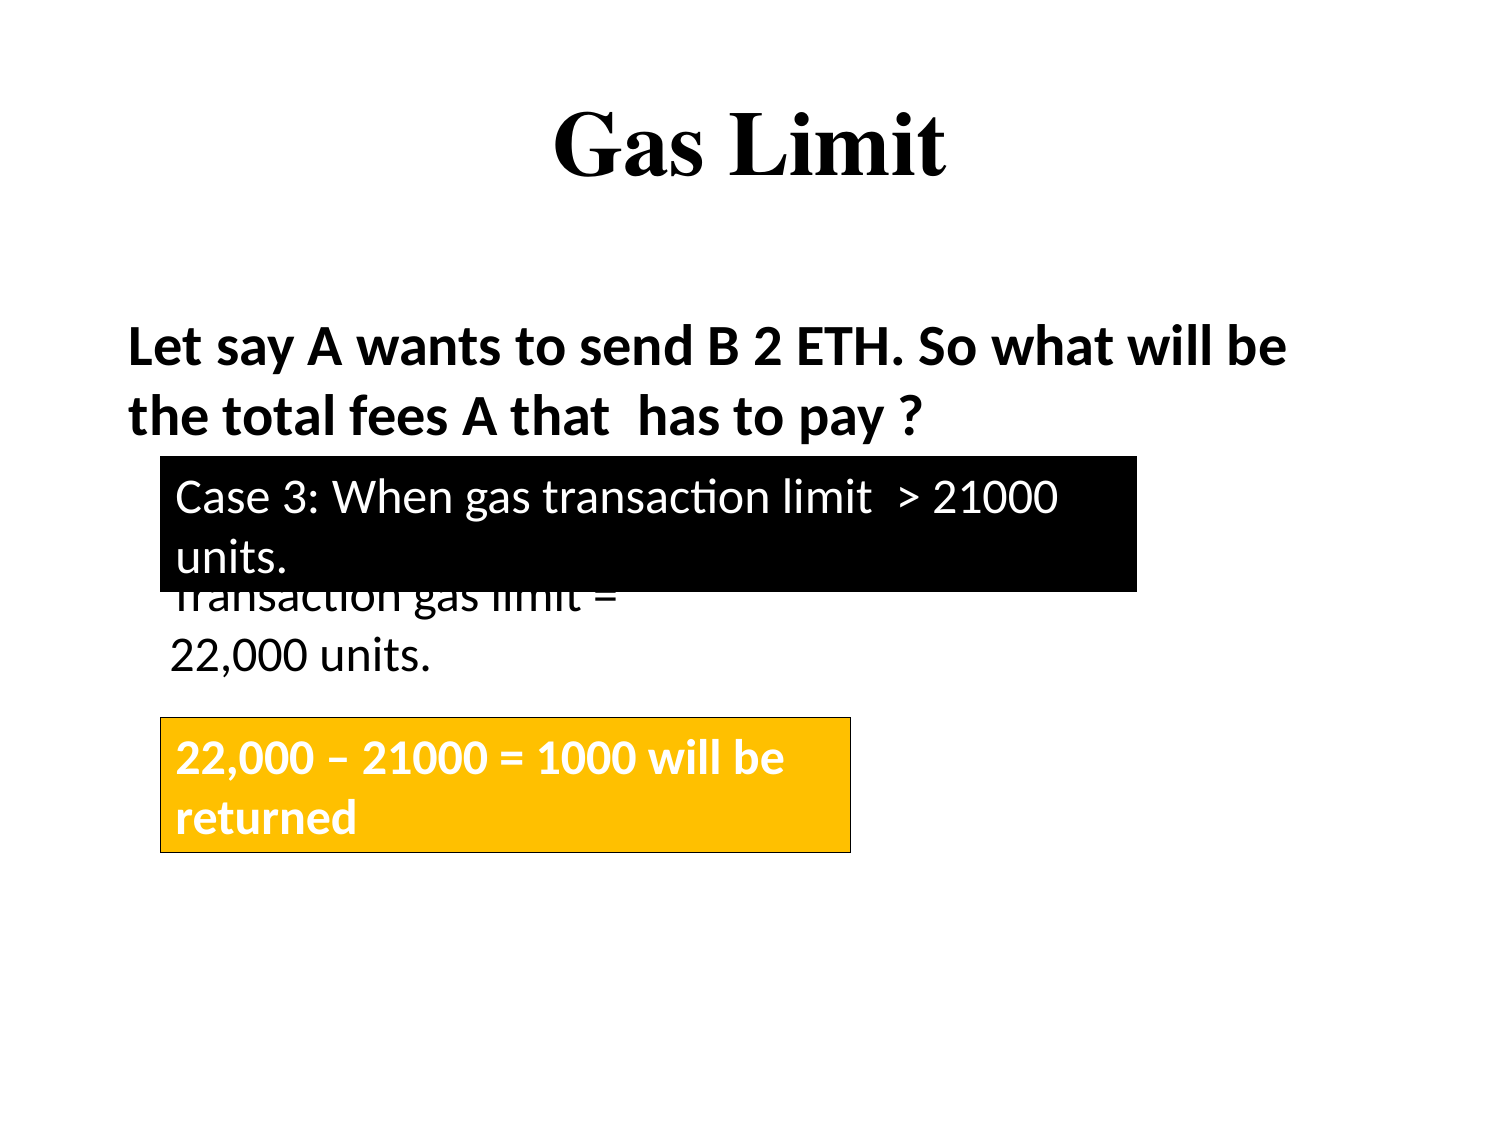

# Gas Limit
Let say A wants to send B 2 ETH. So what will be the total fees A that  has to pay ?
Case 3: When gas transaction limit  > 21000 units.
Transaction gas limit = 22,000 units.
22,000 – 21000 = 1000 will be returned